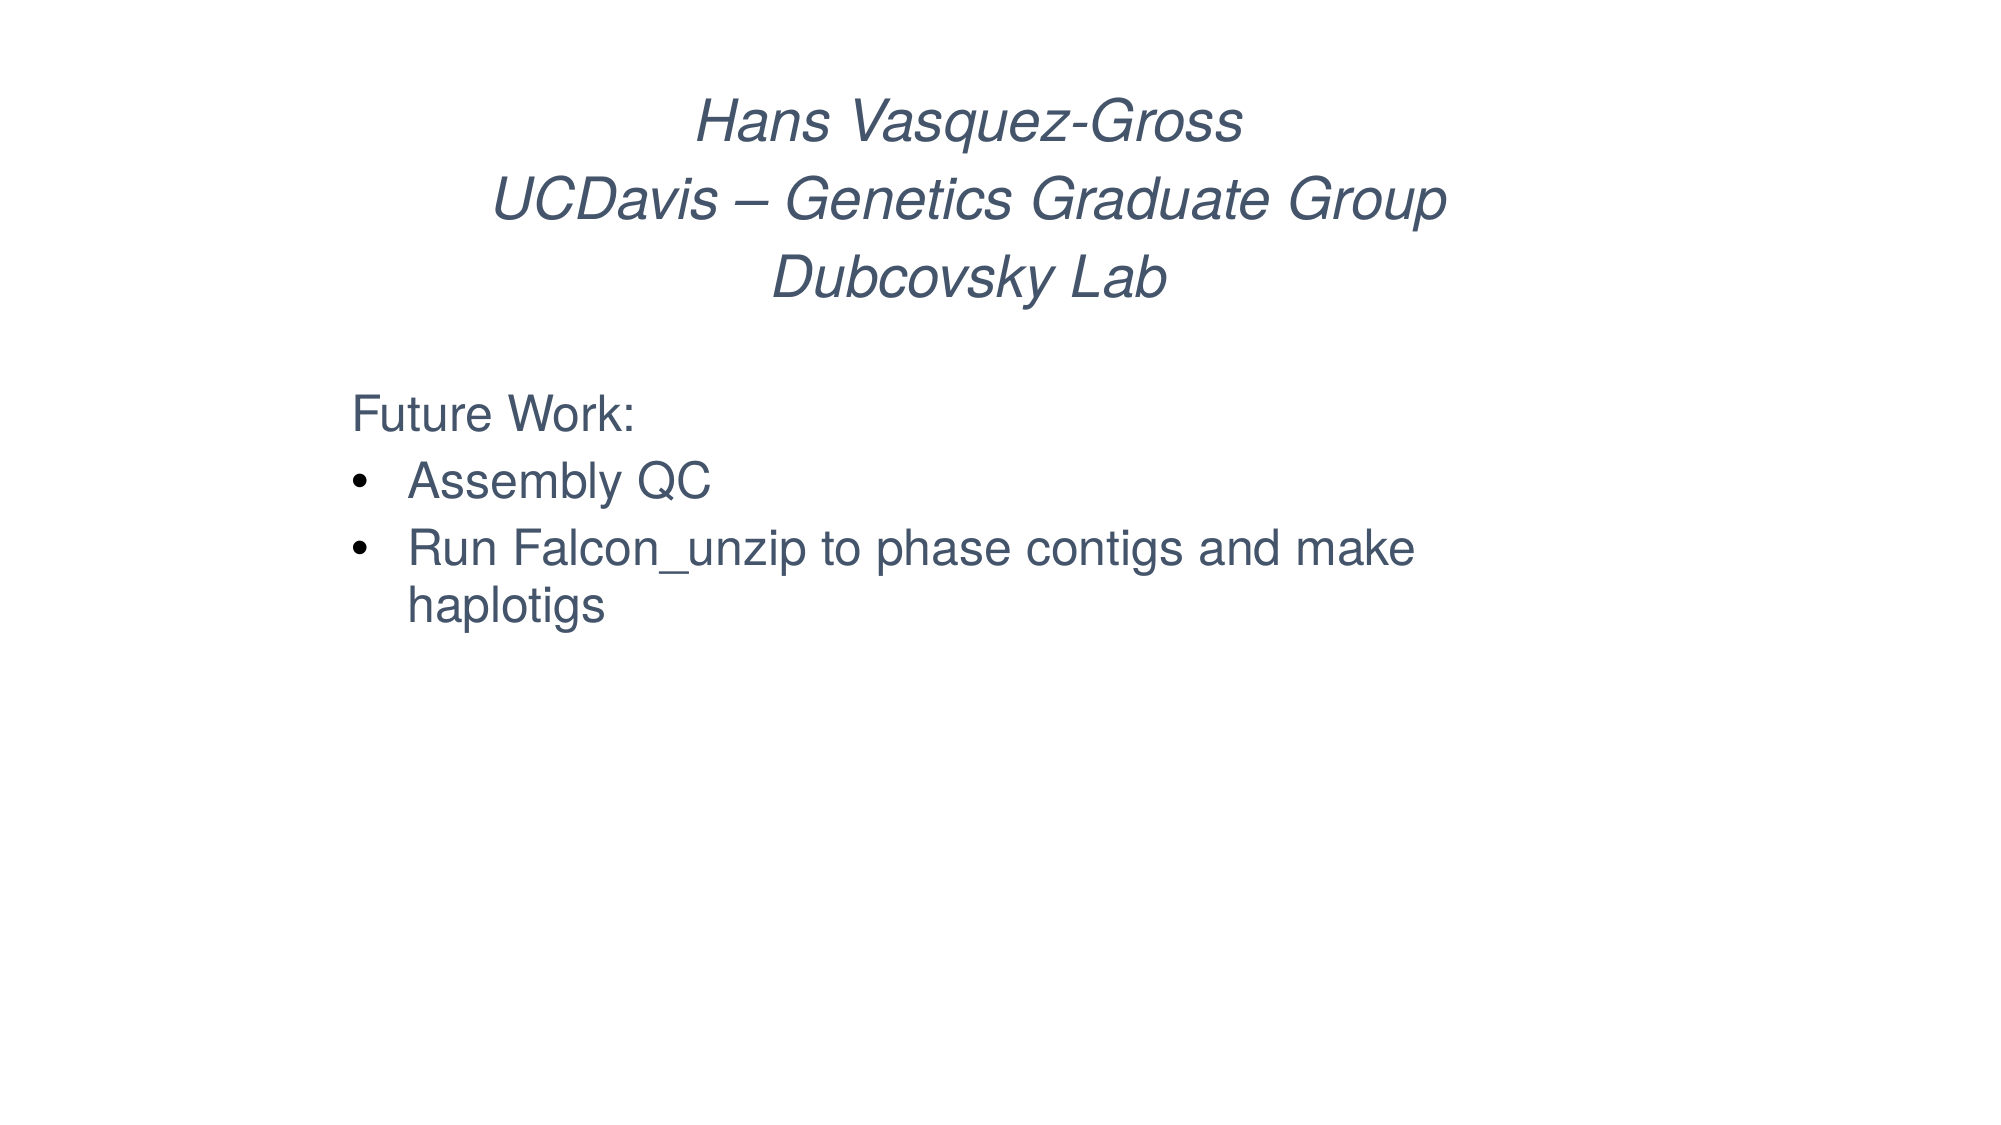

Hans Vasquez-Gross
UCDavis – Genetics Graduate Group
Dubcovsky Lab

Future Work:
Assembly QC
Run Falcon_unzip to phase contigs and make haplotigs